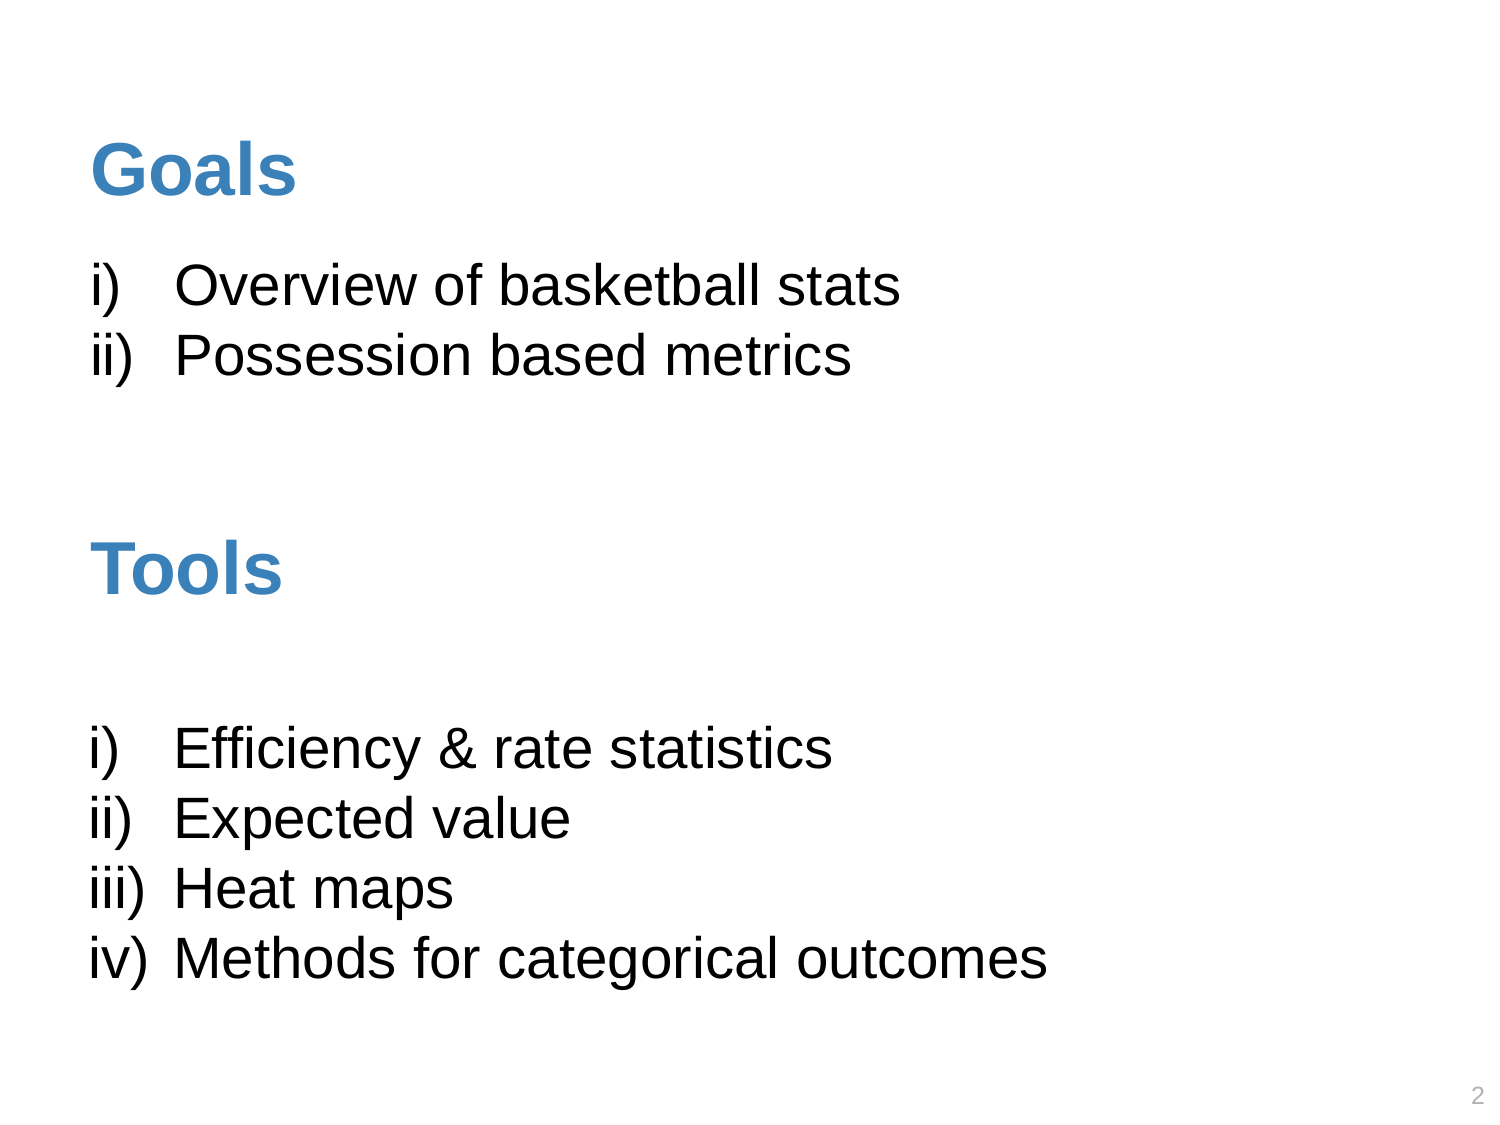

# Goals

Overview of basketball stats
Possession based metrics

Tools

Efficiency & rate statistics
Expected value
Heat maps
Methods for categorical outcomes

2